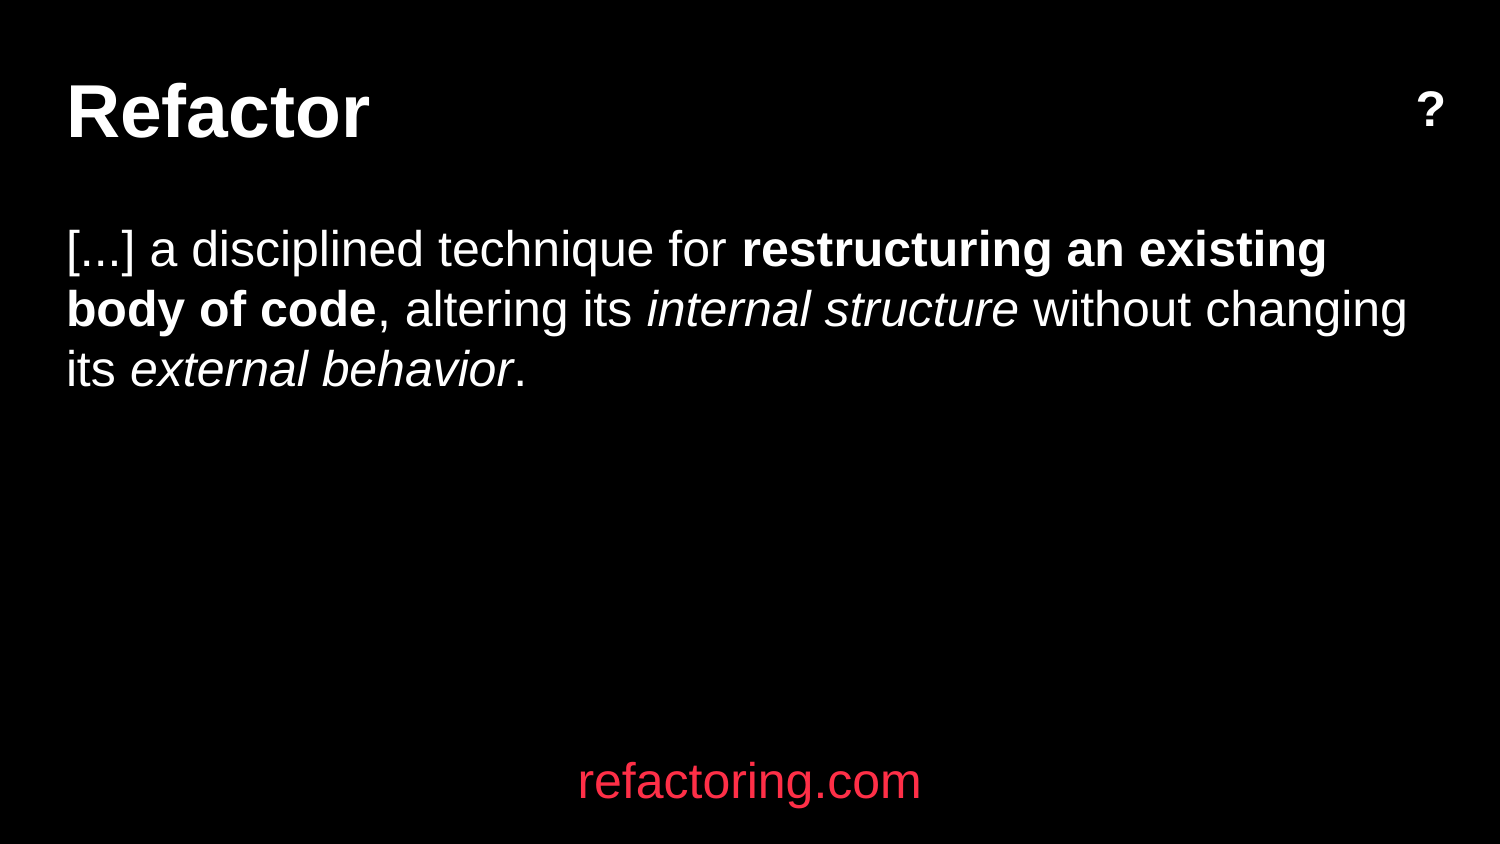

?
Refactor
[...] a disciplined technique for restructuring an existing body of code, altering its internal structure without changing its external behavior.
refactoring.com